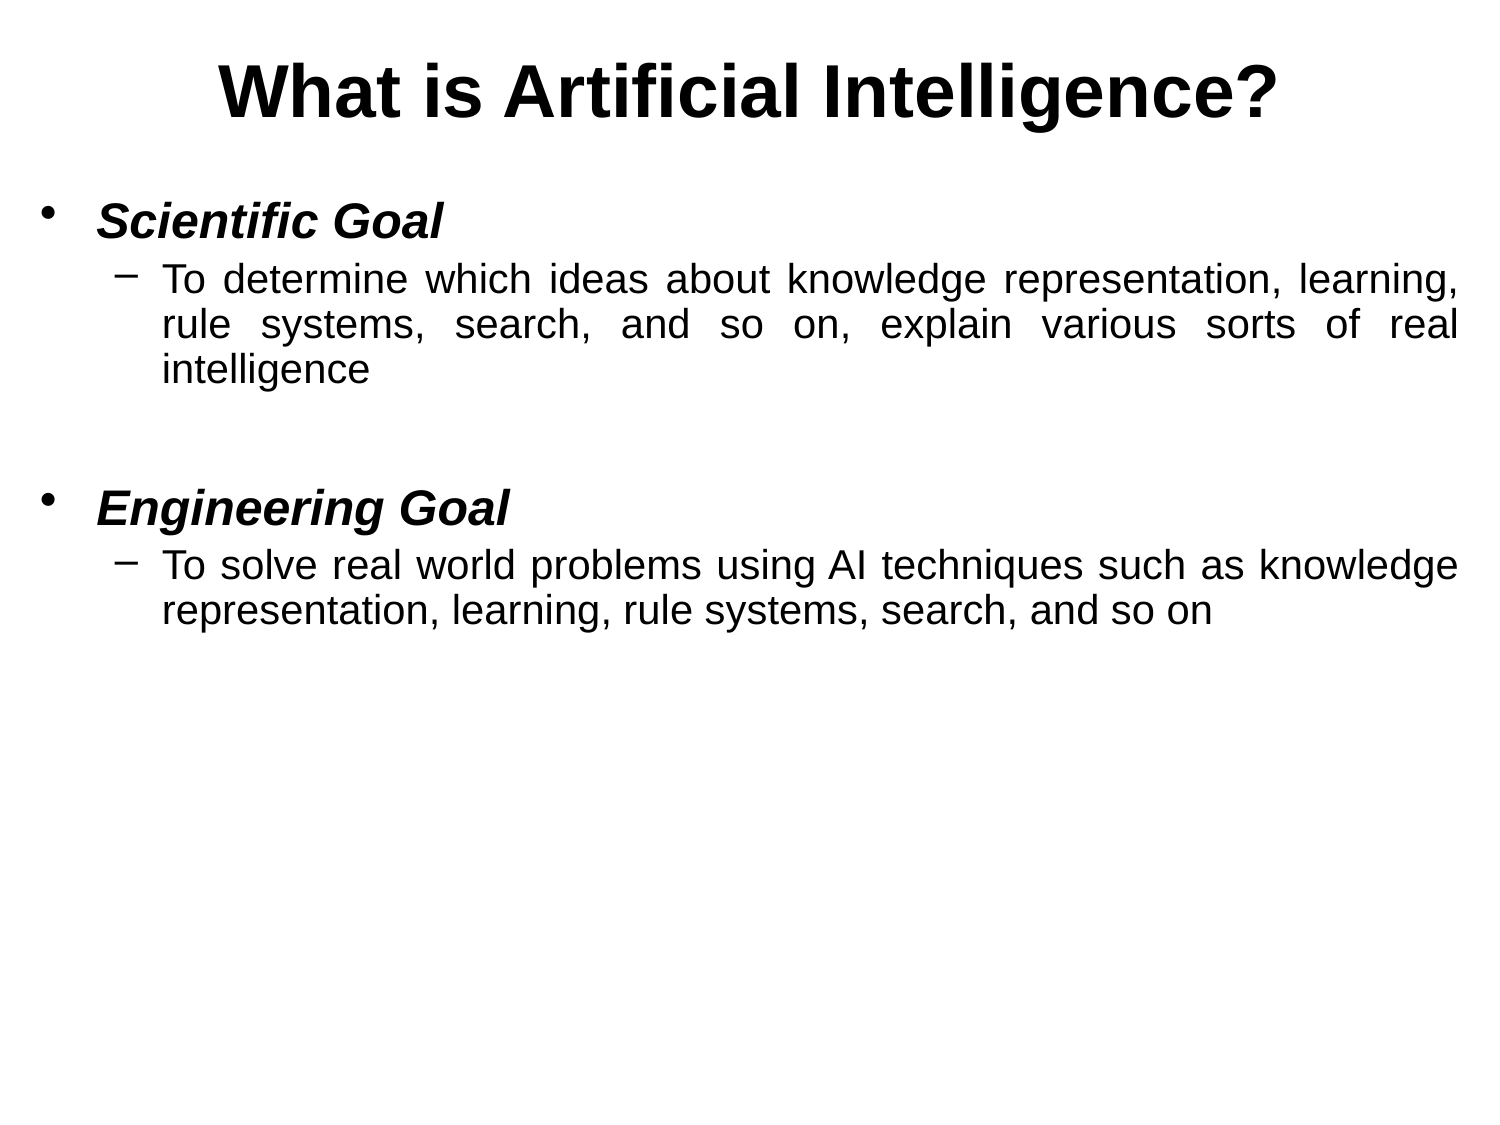

# What is Artificial Intelligence?
Scientific Goal
To determine which ideas about knowledge representation, learning, rule systems, search, and so on, explain various sorts of real intelligence

Engineering Goal
To solve real world problems using AI techniques such as knowledge representation, learning, rule systems, search, and so on